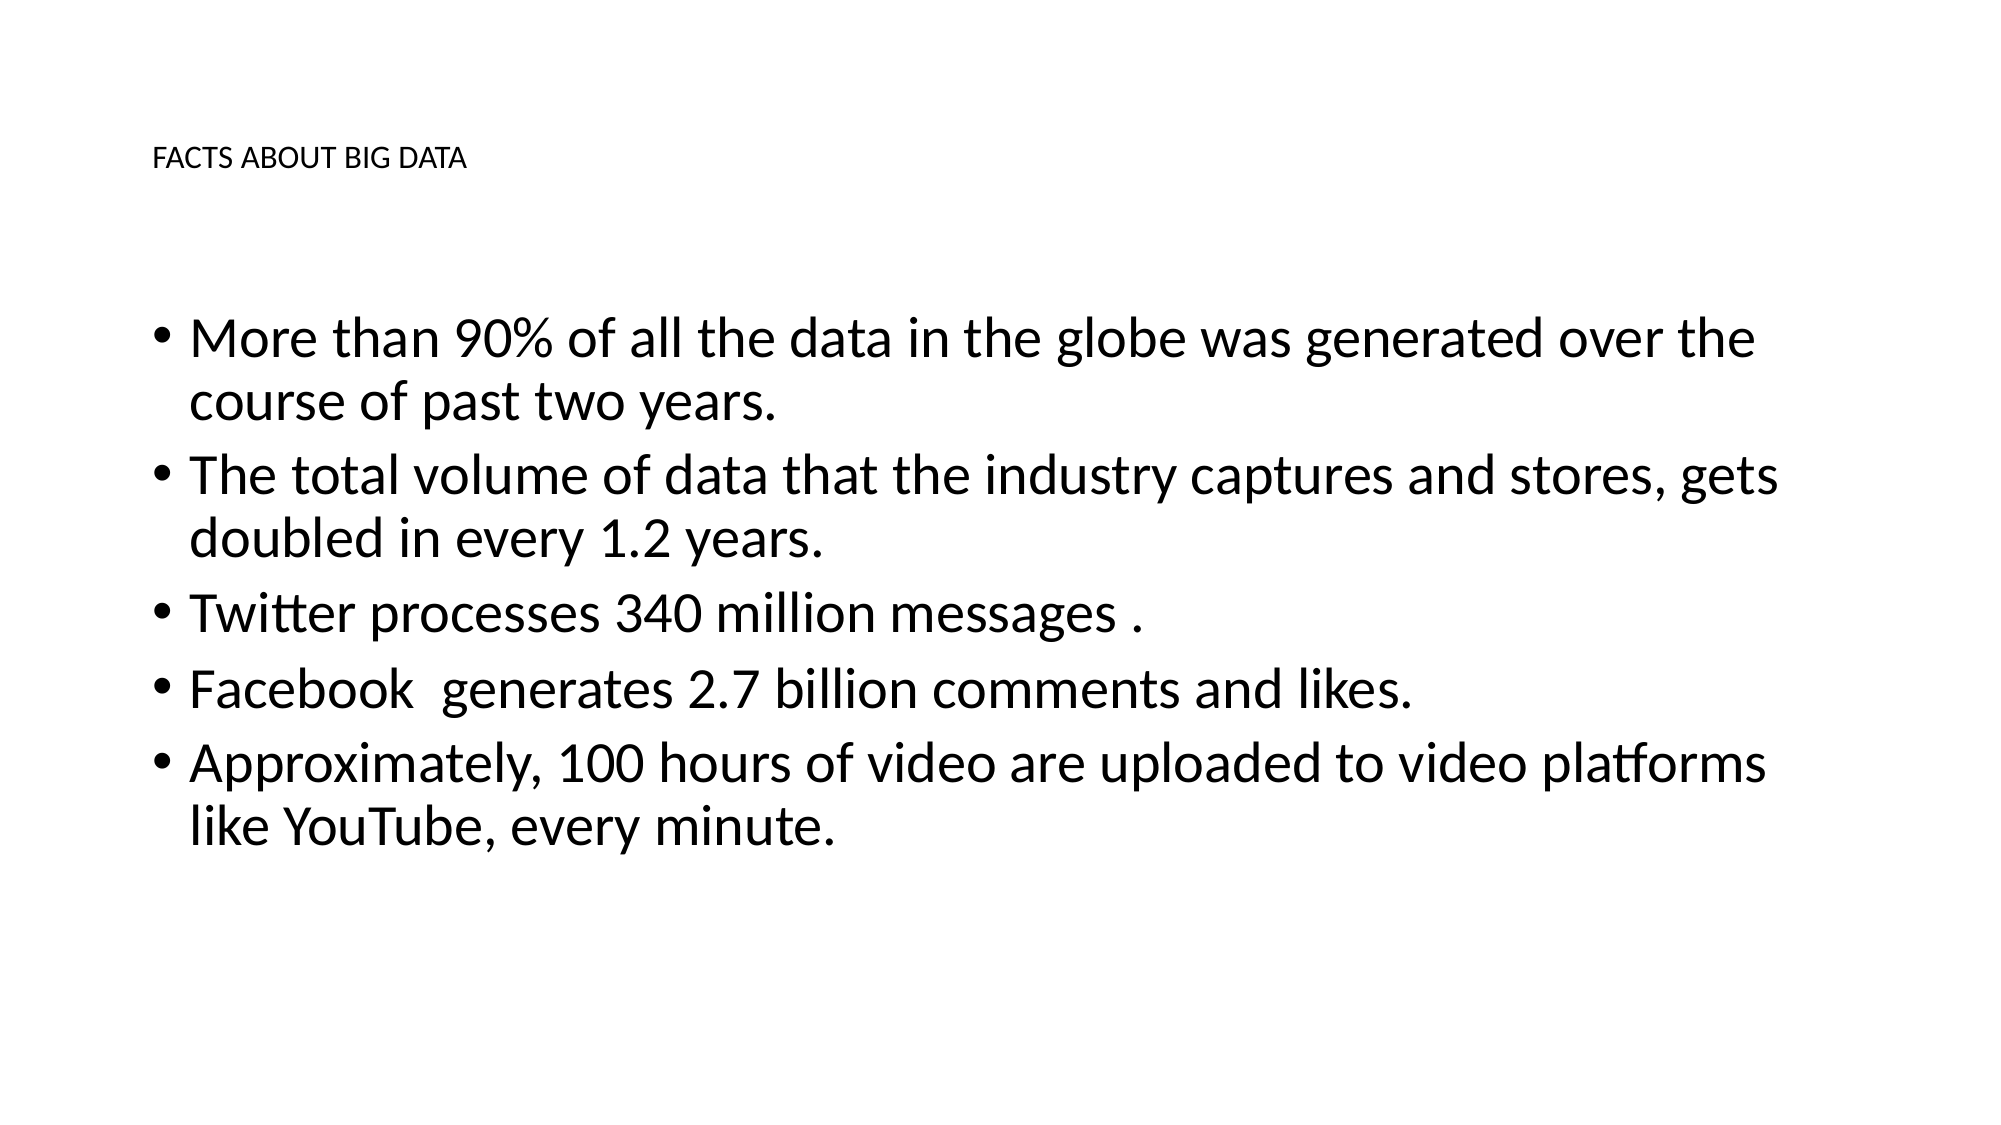

# FACTS ABOUT BIG DATA
More than 90% of all the data in the globe was generated over the course of past two years.
The total volume of data that the industry captures and stores, gets doubled in every 1.2 years.
Twitter processes 340 million messages .
Facebook  generates 2.7 billion comments and likes.
Approximately, 100 hours of video are uploaded to video platforms like YouTube, every minute.